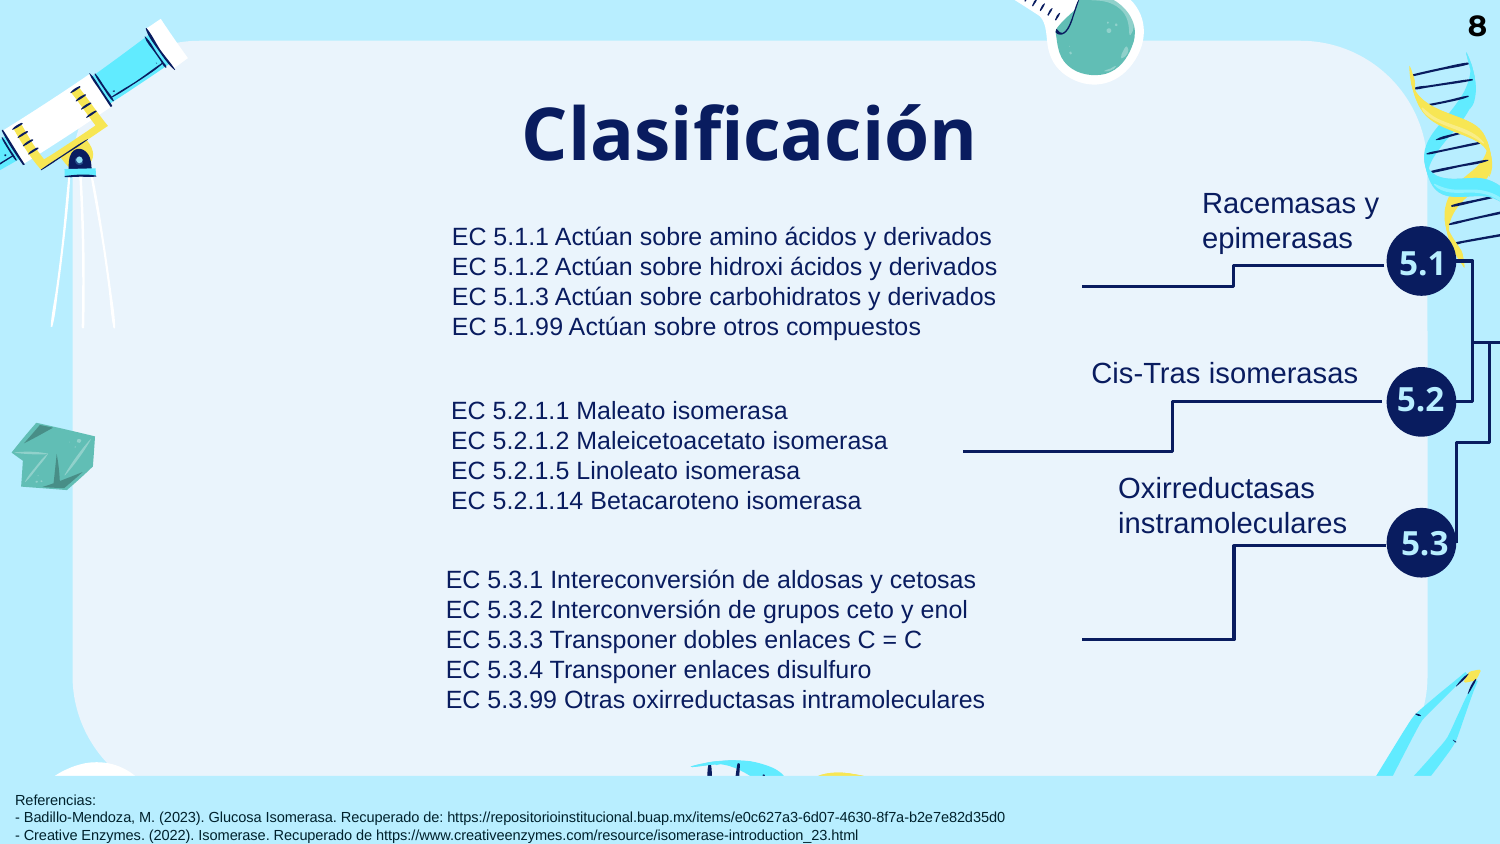

8
# Clasificación
Racemasas y epimerasas
EC 5.1.1 Actúan sobre amino ácidos y derivados
EC 5.1.2 Actúan sobre hidroxi ácidos y derivados
EC 5.1.3 Actúan sobre carbohidratos y derivados
EC 5.1.99 Actúan sobre otros compuestos

5.4
5.1
Cis-Tras isomerasas

5.2
5.5
EC 5.2.1.1 Maleato isomerasa
EC 5.2.1.2 Maleicetoacetato isomerasa
EC 5.2.1.5 Linoleato isomerasa
EC 5.2.1.14 Betacaroteno isomerasa
Oxirreductasas instramoleculares

5.6
5.3
EC 5.3.1 Intereconversión de aldosas y cetosas
EC 5.3.2 Interconversión de grupos ceto y enol
EC 5.3.3 Transponer dobles enlaces C = C
EC 5.3.4 Transponer enlaces disulfuro
EC 5.3.99 Otras oxirreductasas intramoleculares

5.99
Referencias:
- Badillo-Mendoza, M. (2023). Glucosa Isomerasa. Recuperado de: https://repositorioinstitucional.buap.mx/items/e0c627a3-6d07-4630-8f7a-b2e7e82d35d0
- Creative Enzymes. (2022). Isomerase. Recuperado de https://www.creativeenzymes.com/resource/isomerase-introduction_23.html